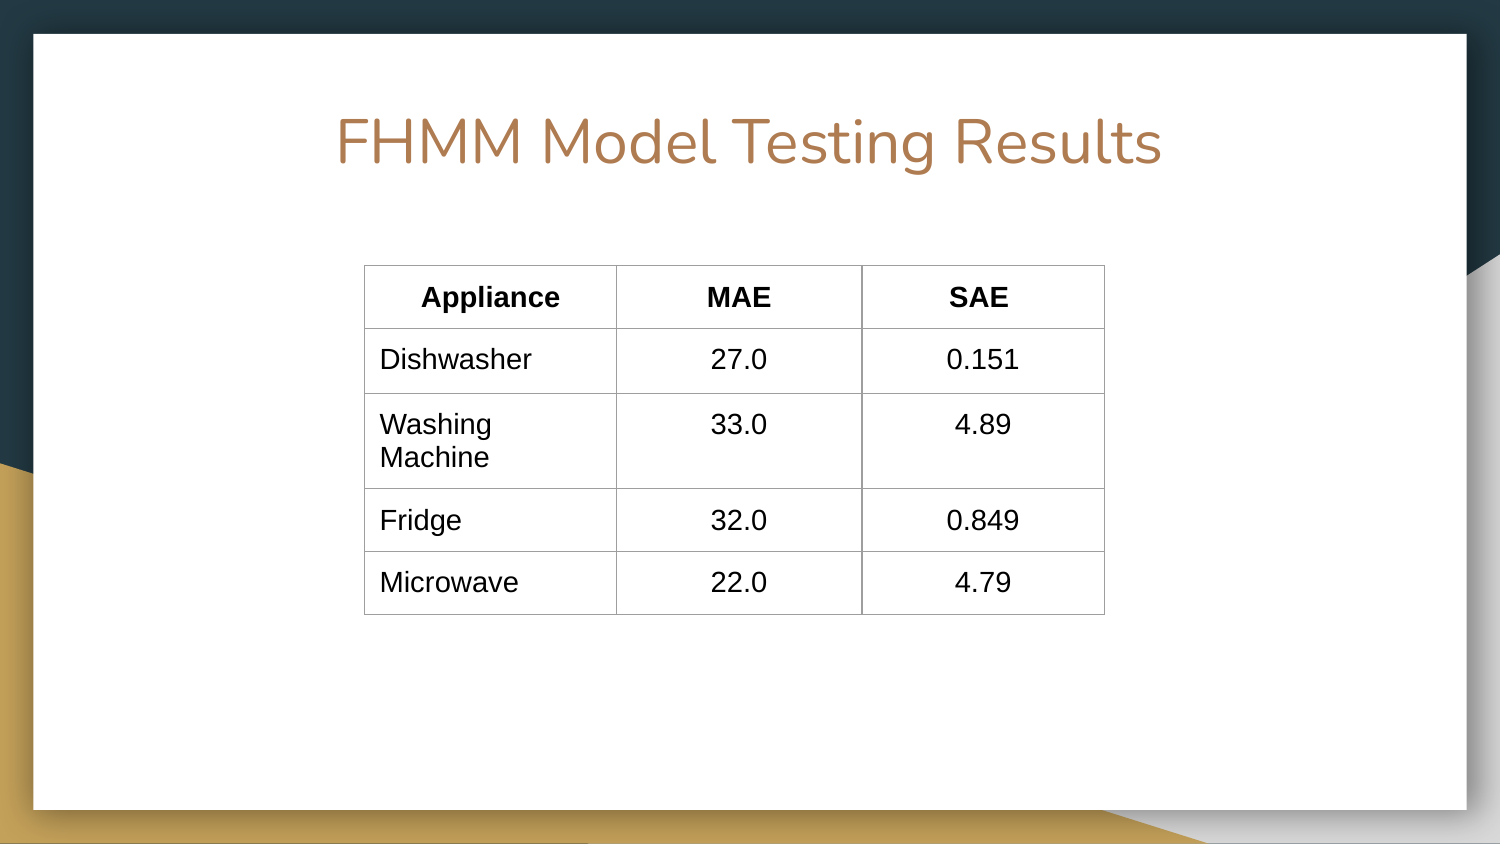

# FHMM Model Testing Results
| Appliance | MAE | SAE |
| --- | --- | --- |
| Dishwasher | 27.0 | 0.151 |
| Washing Machine | 33.0 | 4.89 |
| Fridge | 32.0 | 0.849 |
| Microwave | 22.0 | 4.79 |